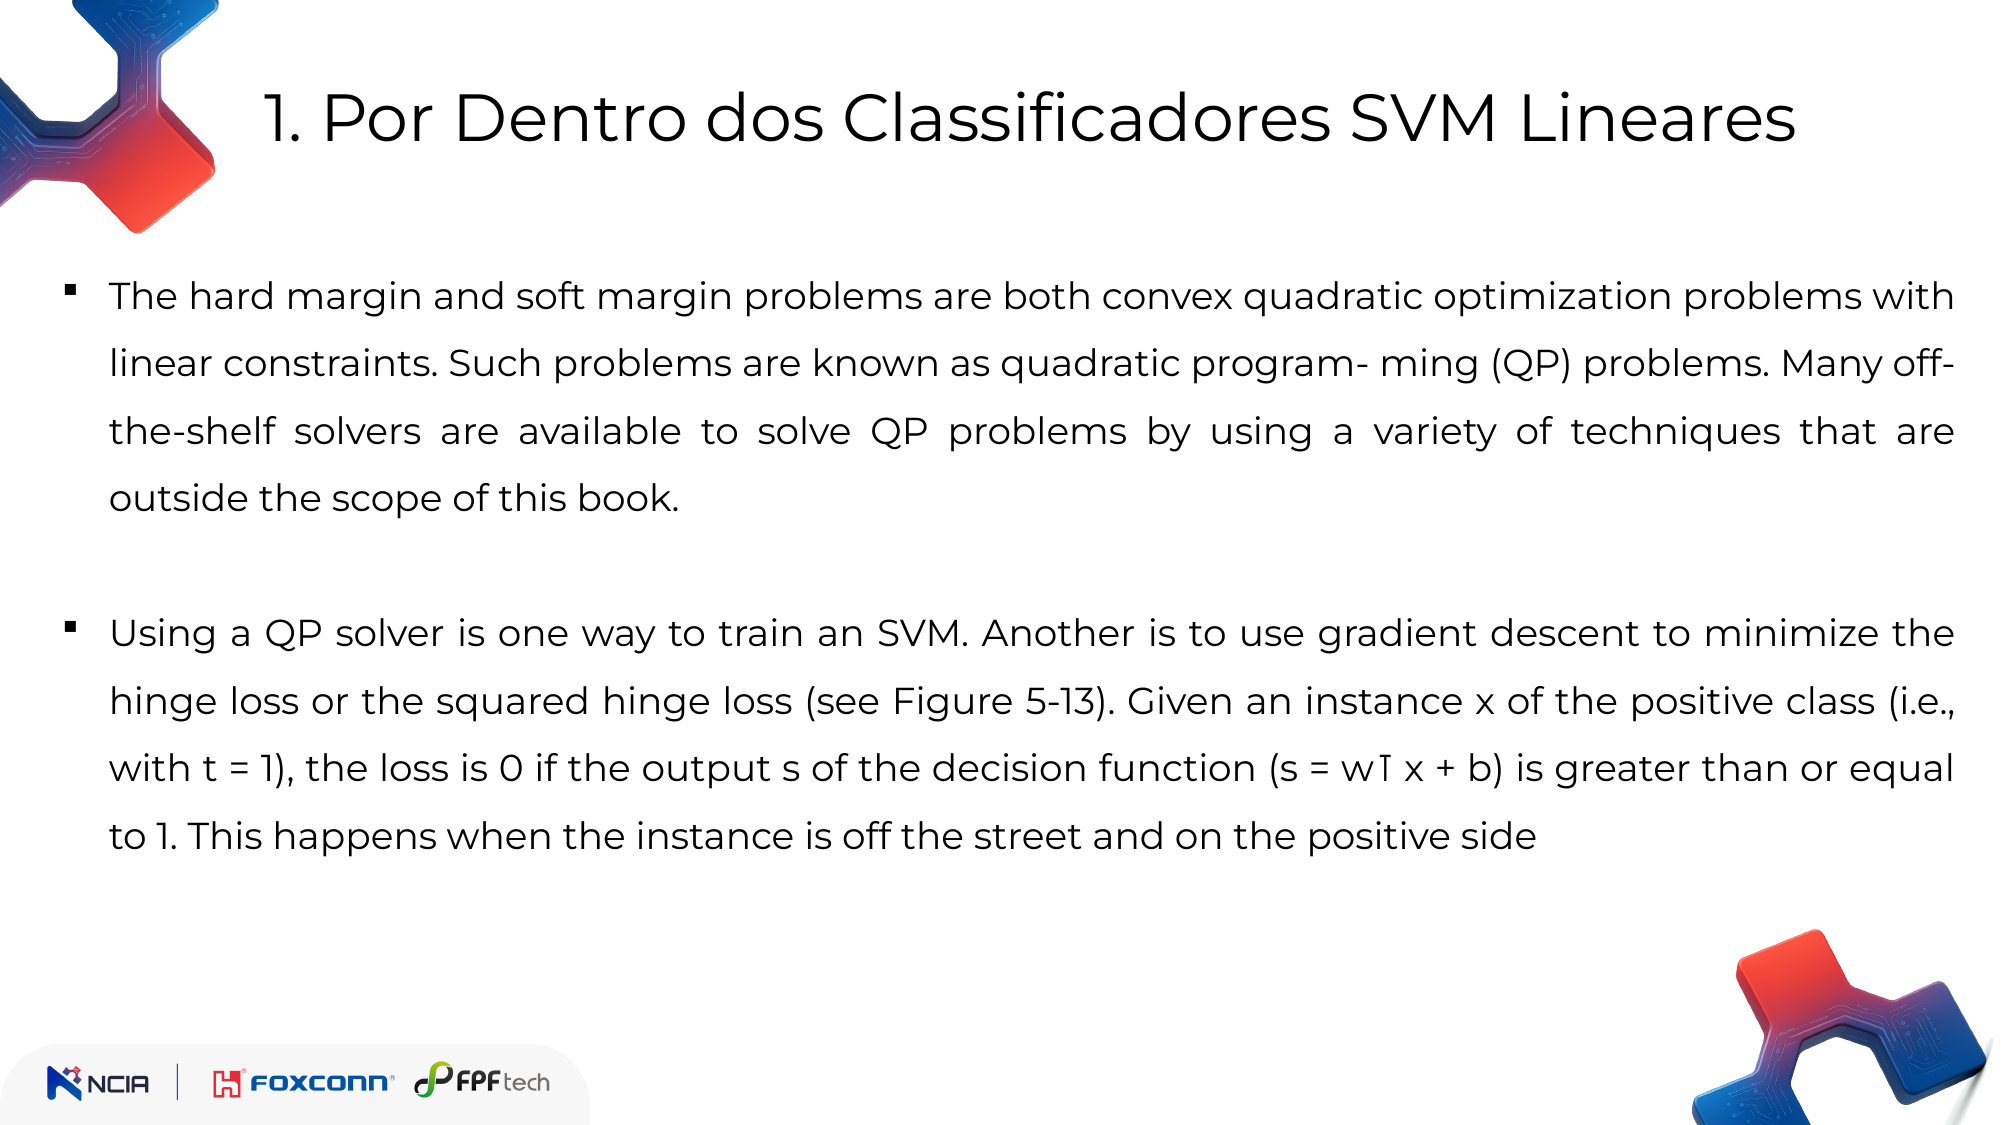

1. Por Dentro dos Classificadores SVM Lineares

The hard margin and soft margin problems are both convex quadratic optimization problems with linear constraints. Such problems are known as quadratic program‐ ming (QP) problems. Many off-the-shelf solvers are available to solve QP problems by using a variety of techniques that are outside the scope of this book.

Using a QP solver is one way to train an SVM. Another is to use gradient descent to minimize the hinge loss or the squared hinge loss (see Figure 5-13). Given an instance x of the positive class (i.e., with t = 1), the loss is 0 if the output s of the decision function (s = w⊺ x + b) is greater than or equal to 1. This happens when the instance is off the street and on the positive side